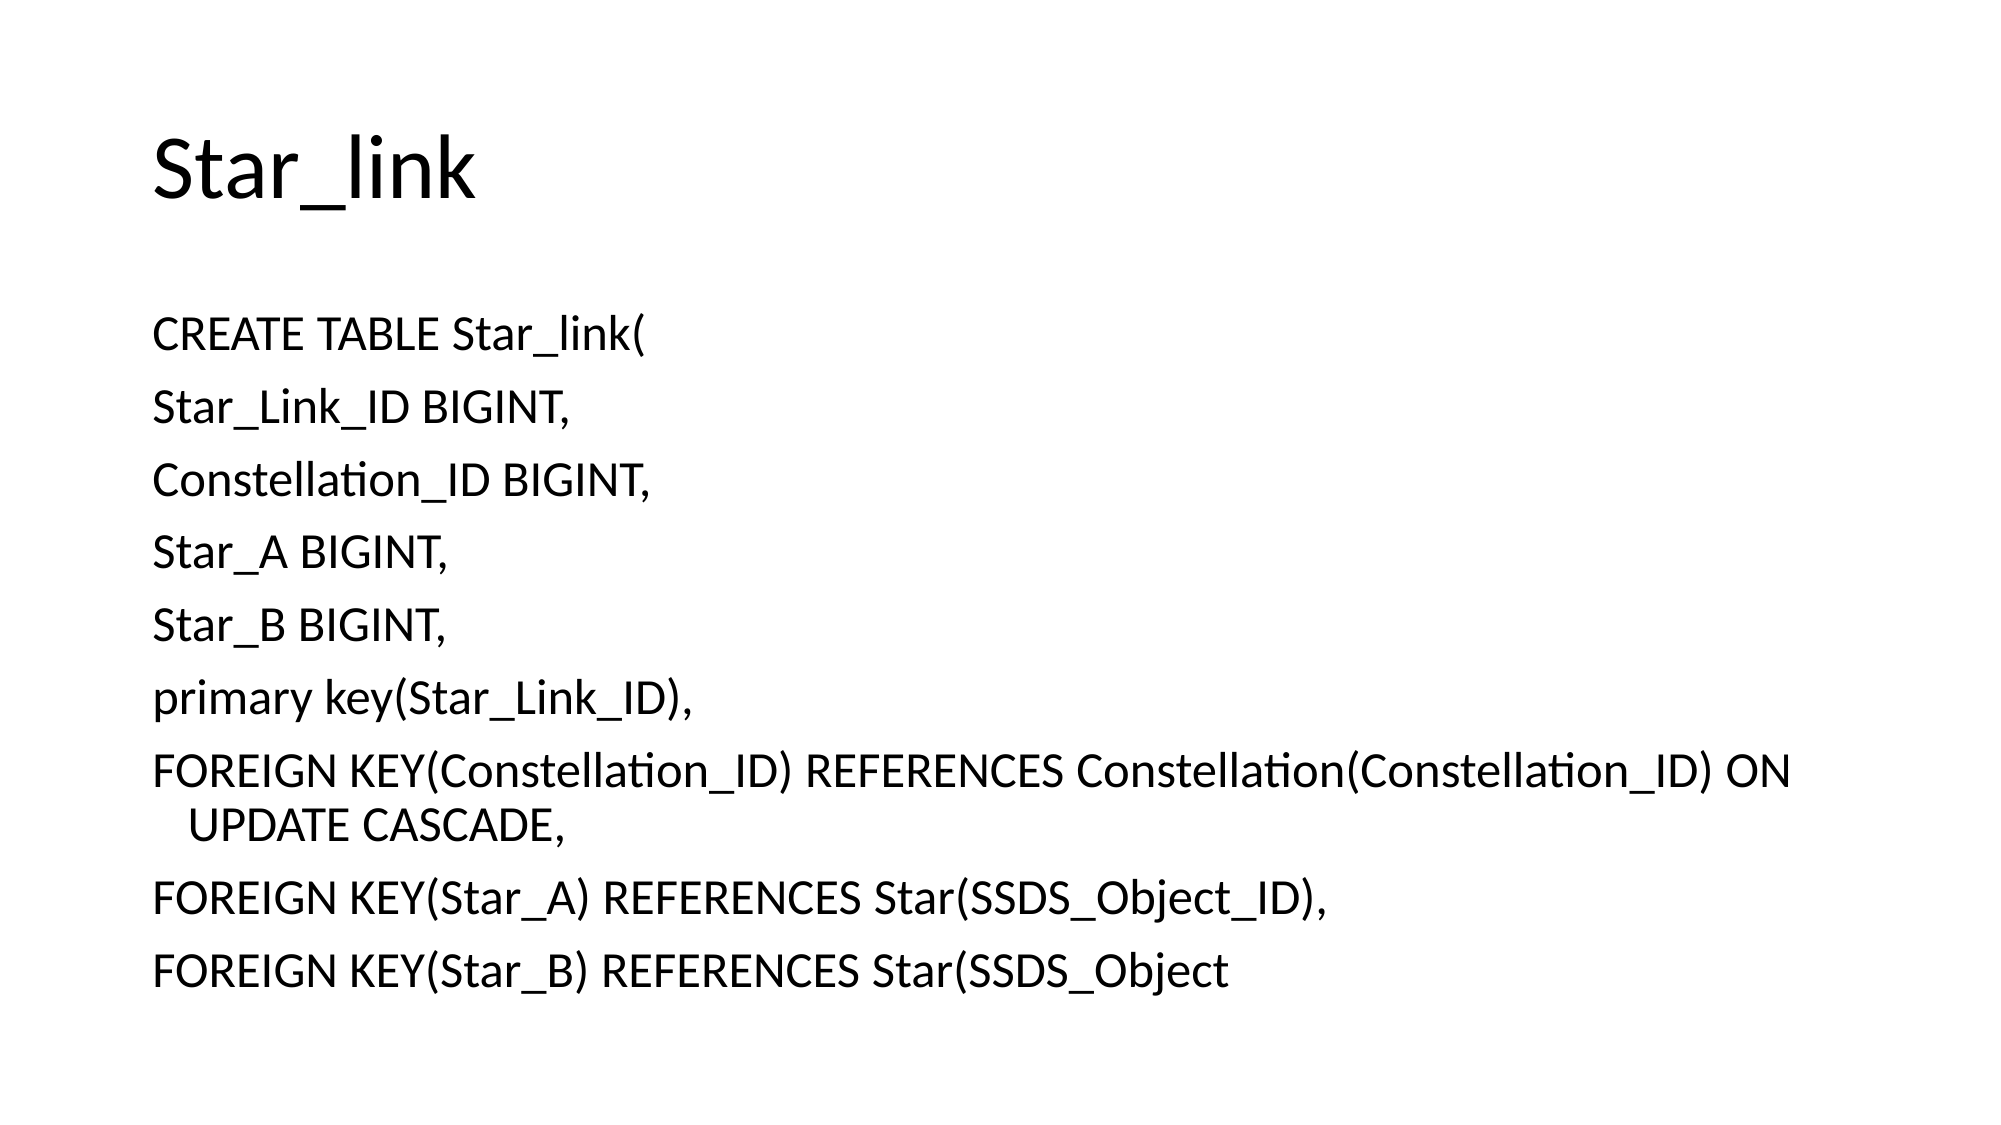

# Star_link
CREATE TABLE Star_link(
Star_Link_ID BIGINT,
Constellation_ID BIGINT,
Star_A BIGINT,
Star_B BIGINT,
primary key(Star_Link_ID),
FOREIGN KEY(Constellation_ID) REFERENCES Constellation(Constellation_ID) ON UPDATE CASCADE,
FOREIGN KEY(Star_A) REFERENCES Star(SSDS_Object_ID),
FOREIGN KEY(Star_B) REFERENCES Star(SSDS_Object